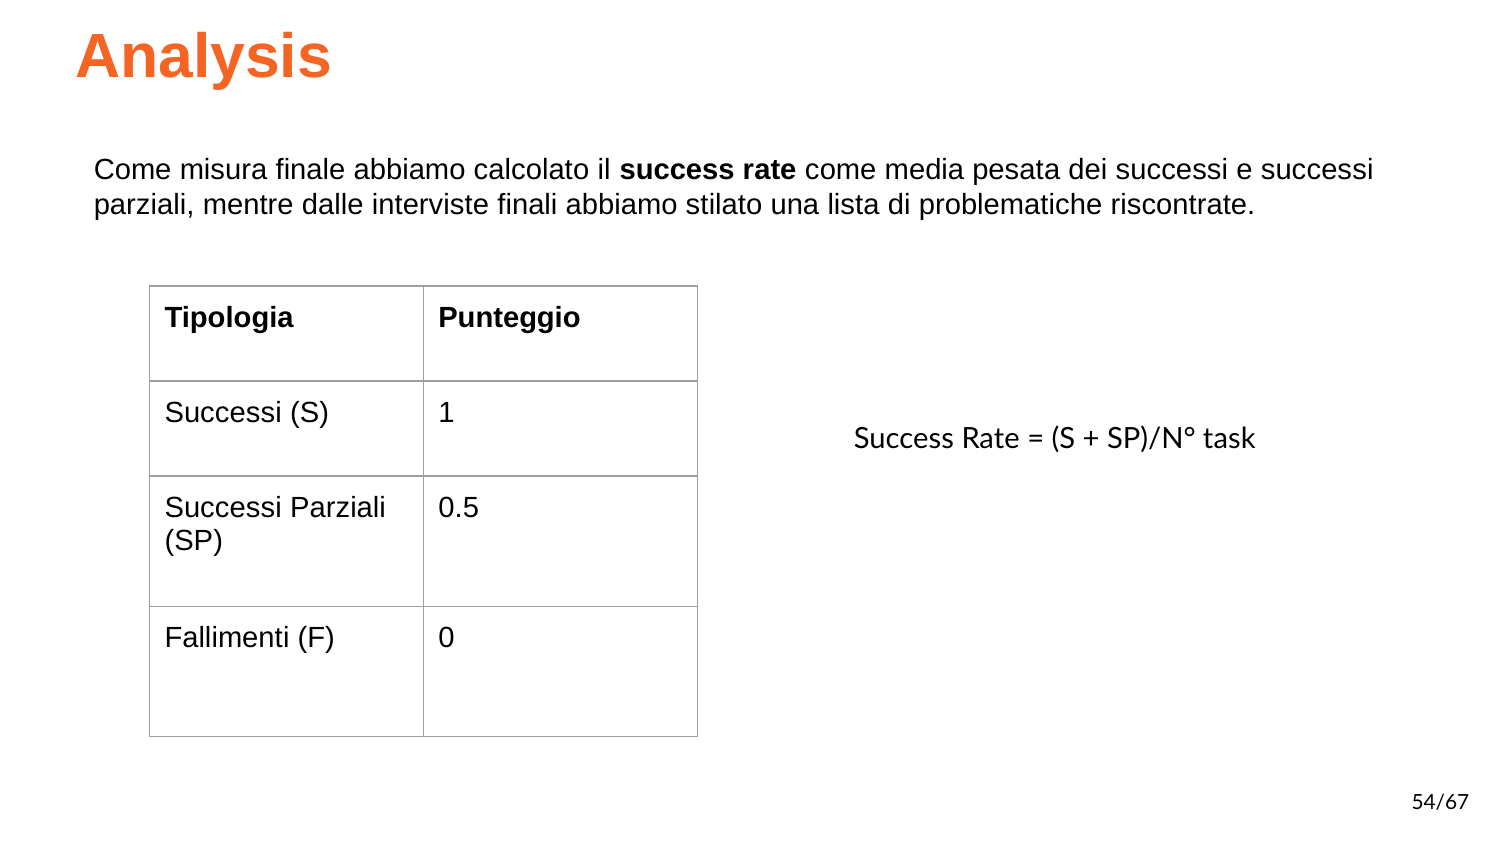

Analysis

Come misura finale abbiamo calcolato il success rate come media pesata dei successi e successi parziali, mentre dalle interviste finali abbiamo stilato una lista di problematiche riscontrate.
| Tipologia | Punteggio |
| --- | --- |
| Successi (S) | 1 |
| Successi Parziali (SP) | 0.5 |
| Fallimenti (F) | 0 |
Success Rate = (S + SP)/N° task
54/67